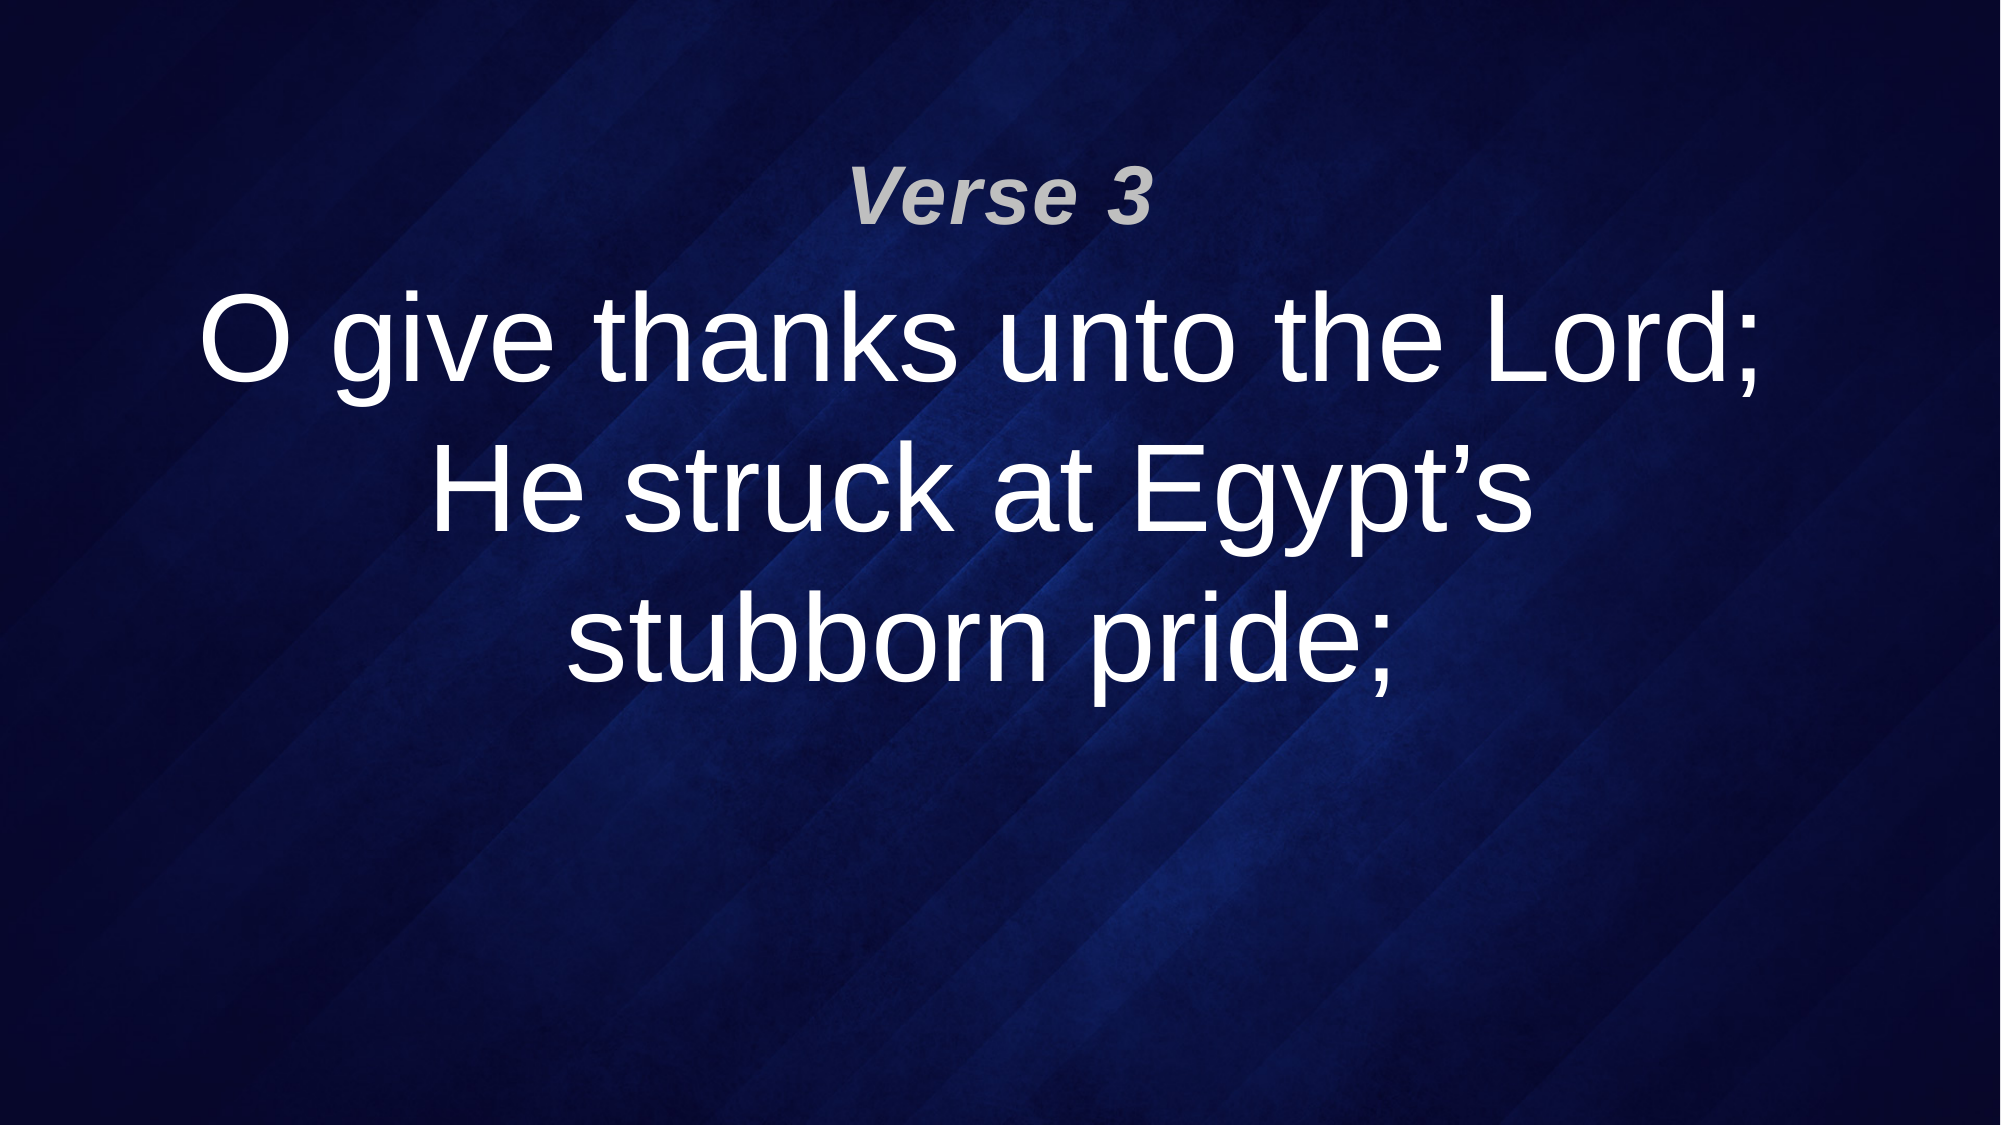

Verse 3
# O give thanks unto the Lord; He struck at Egypt’s stubborn pride;